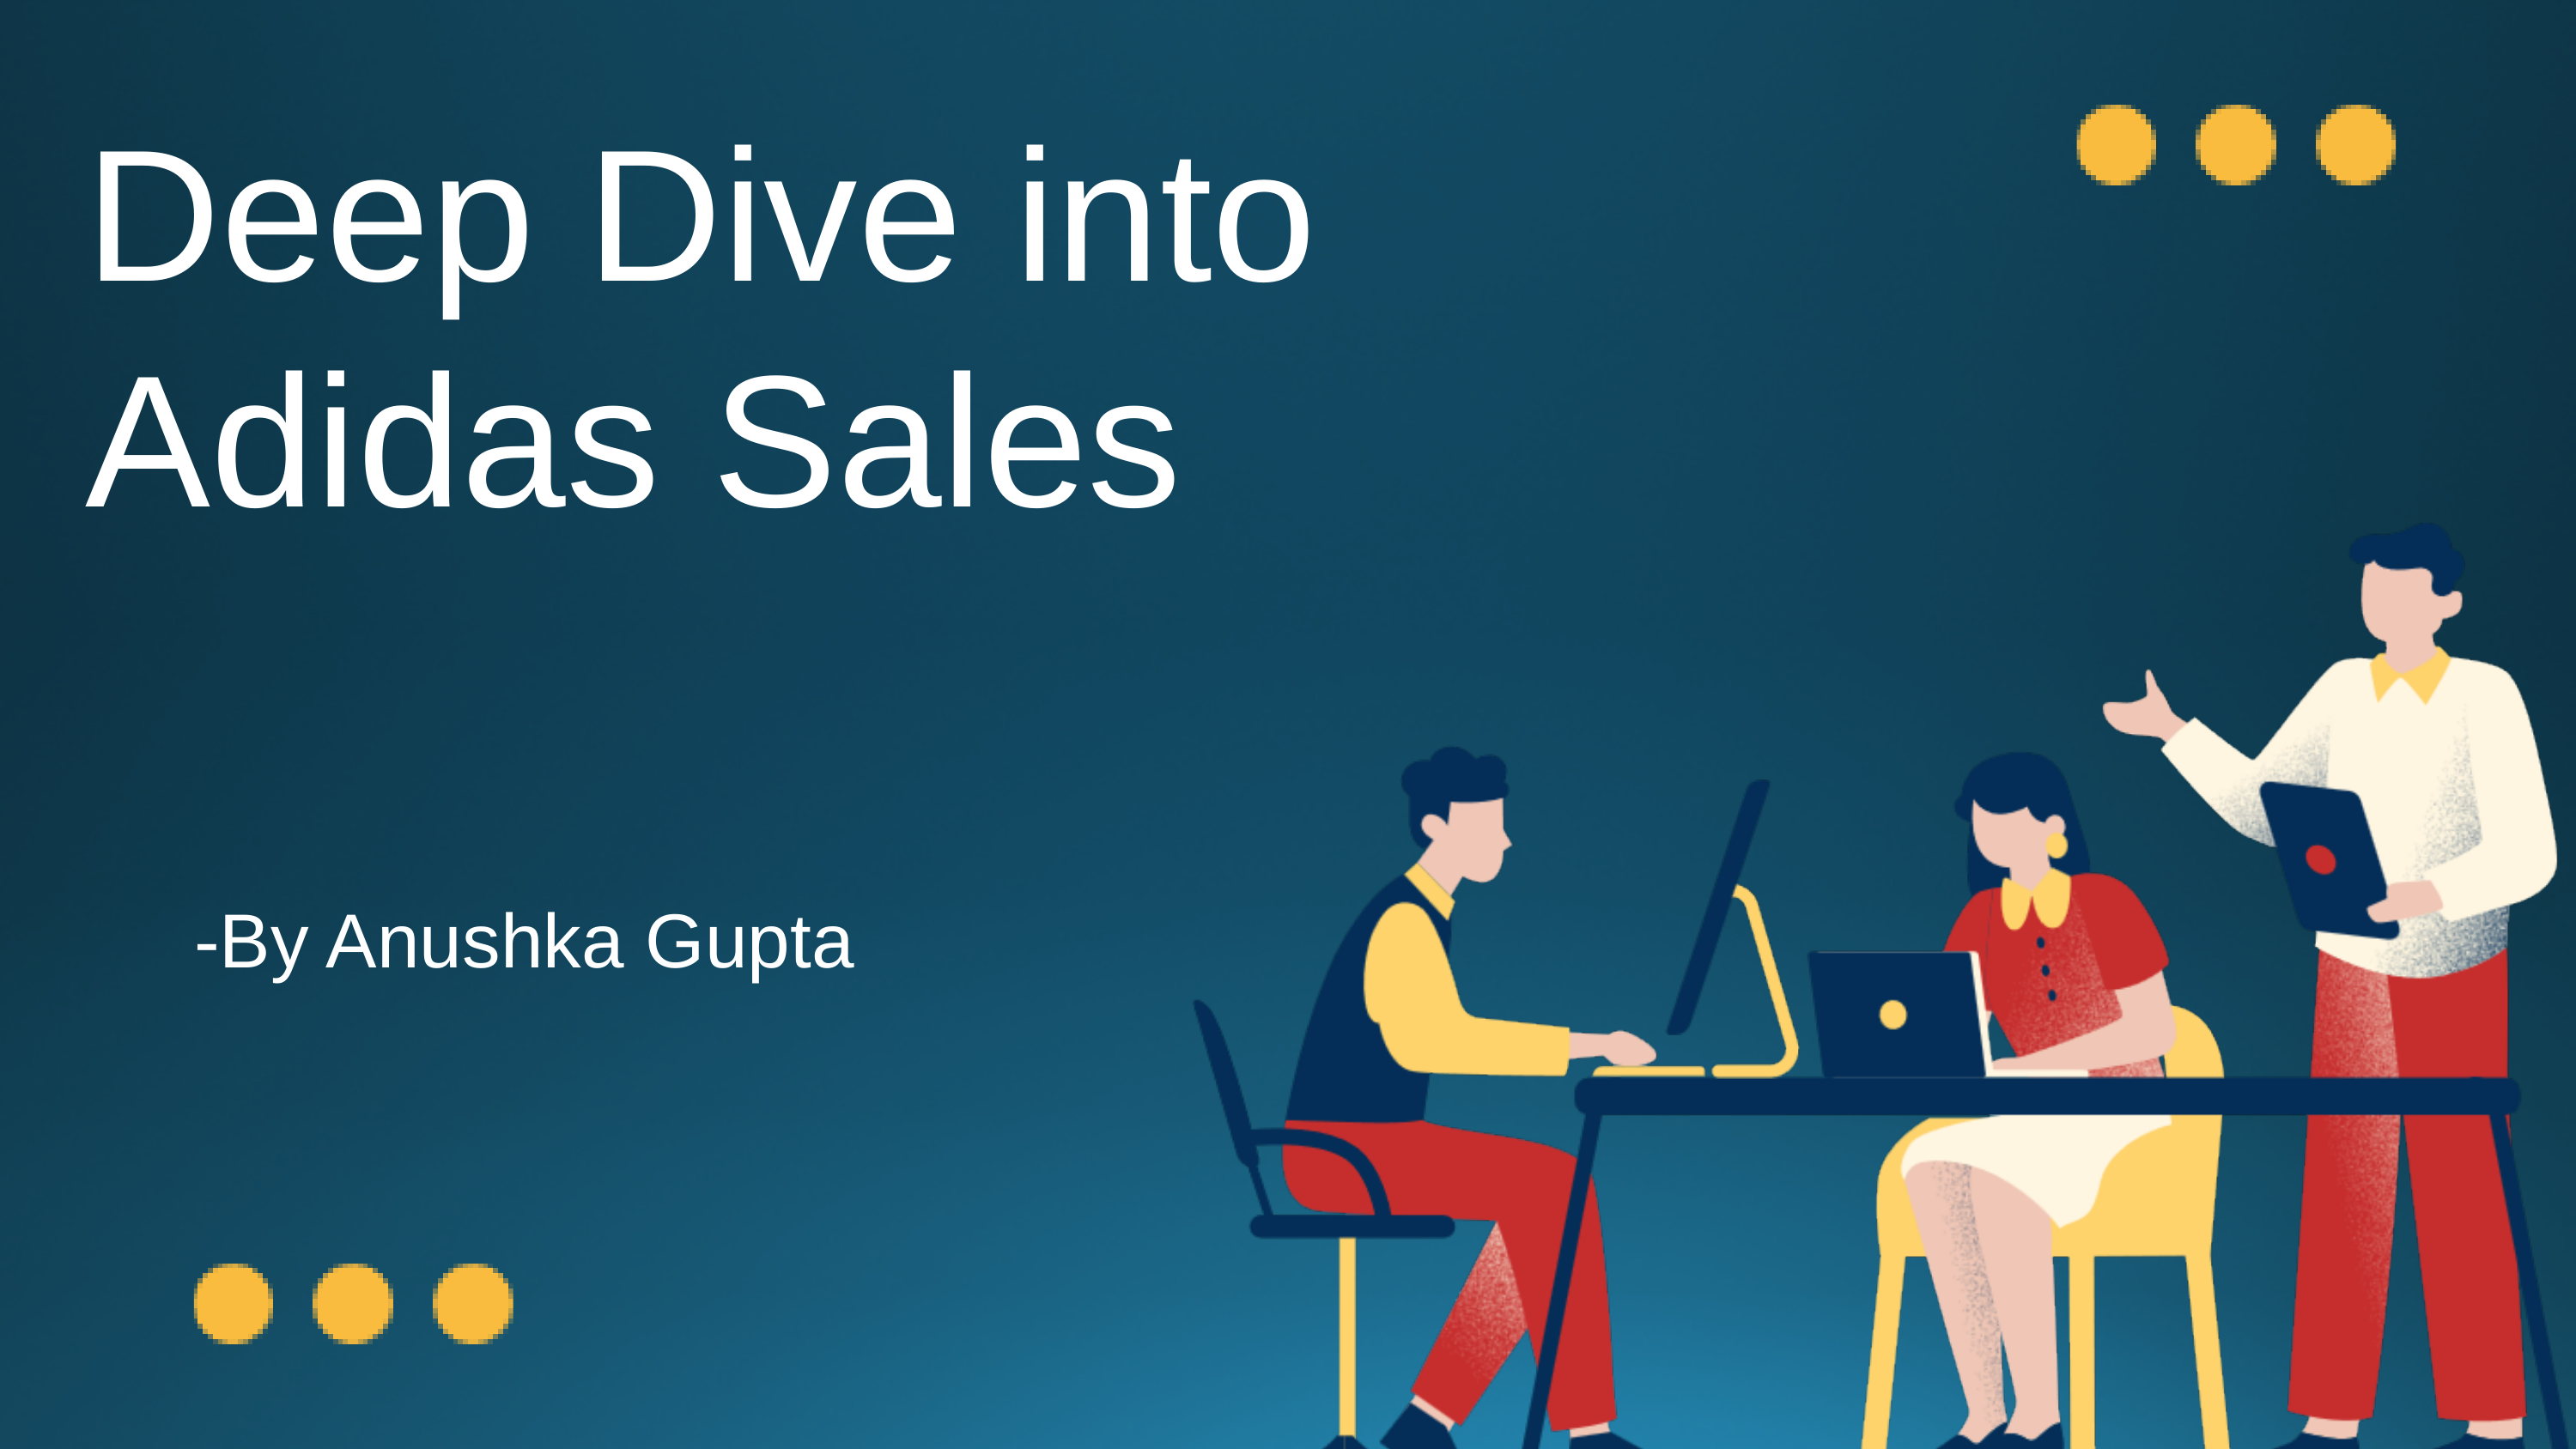

Deep Dive into Adidas Sales

-By Anushka Gupta